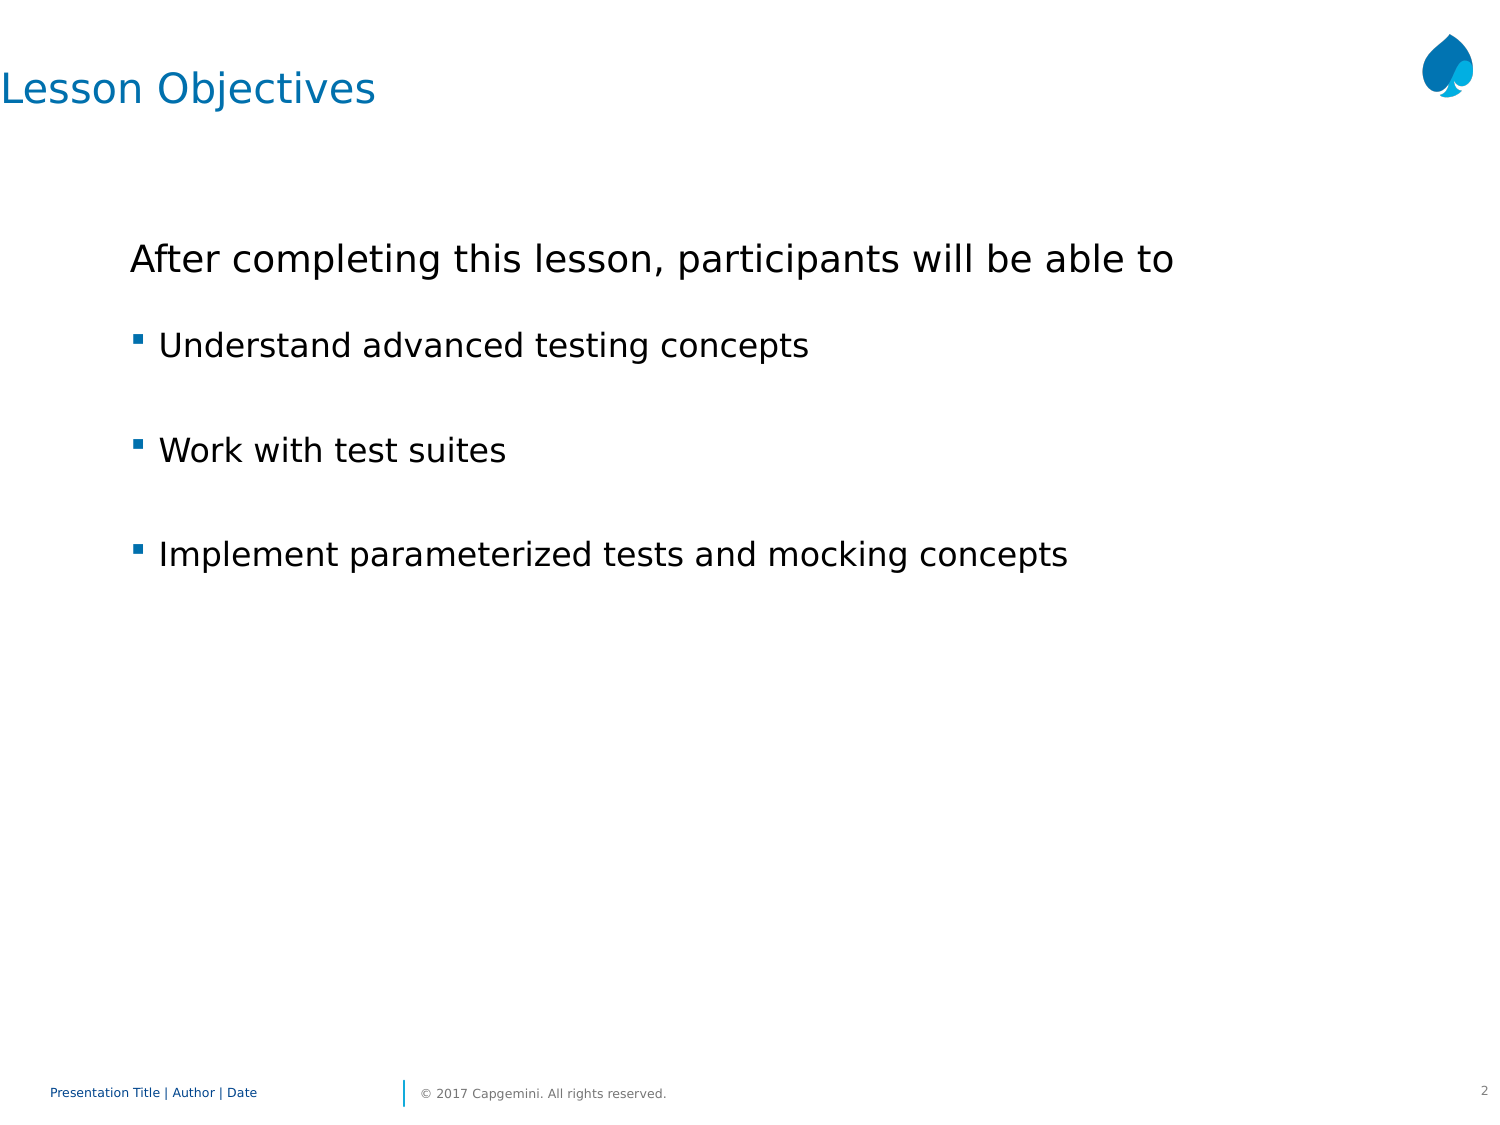

Lesson Objectives
After completing this lesson, participants will be able to

Understand advanced testing concepts

Work with test suites

Implement parameterized tests and mocking concepts